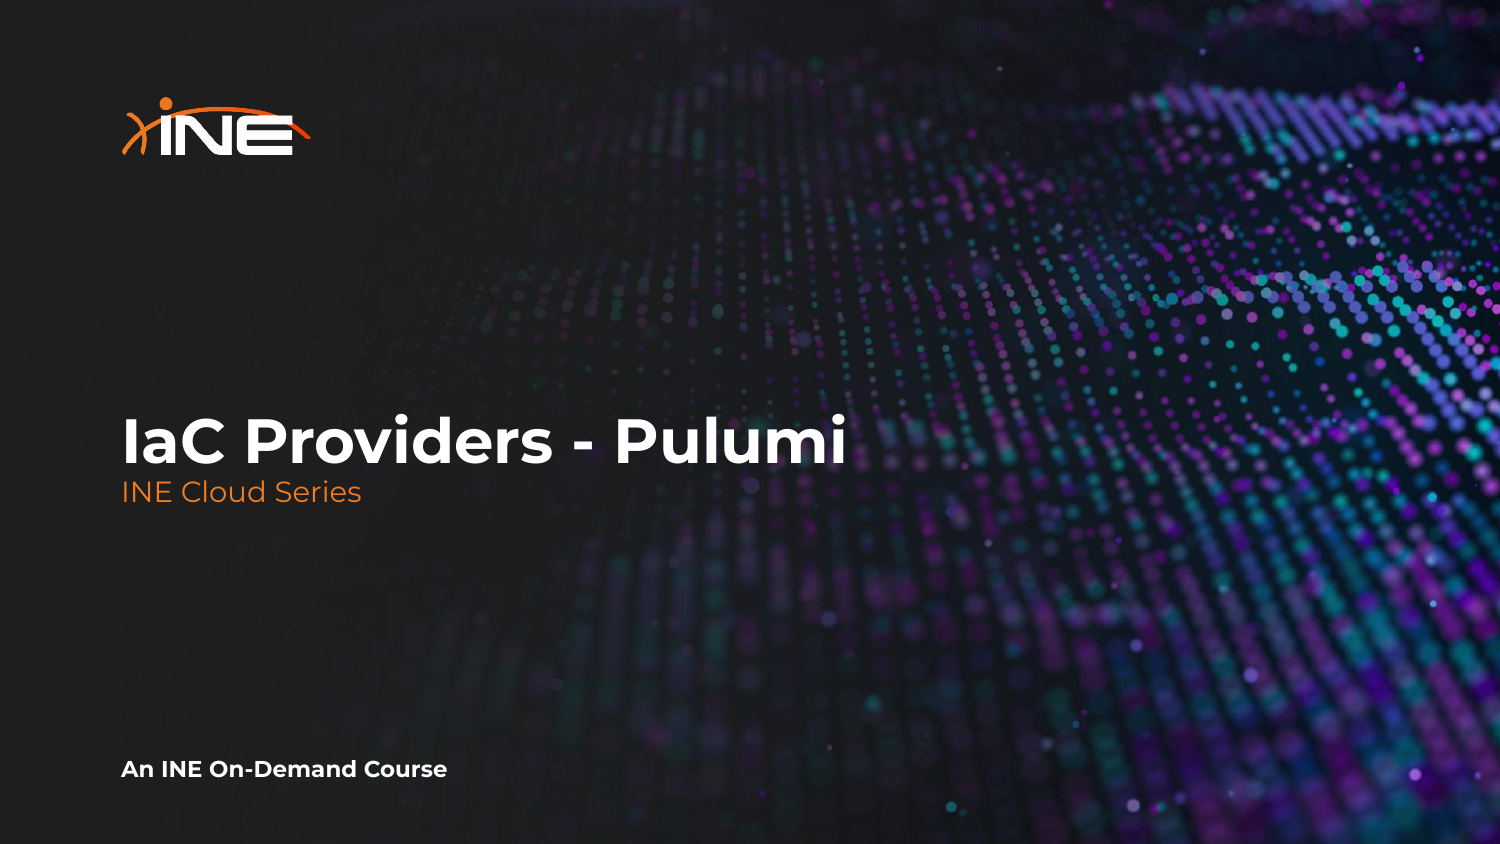

# IaC Providers - Pulumi
INE Cloud Series
An INE On-Demand Course